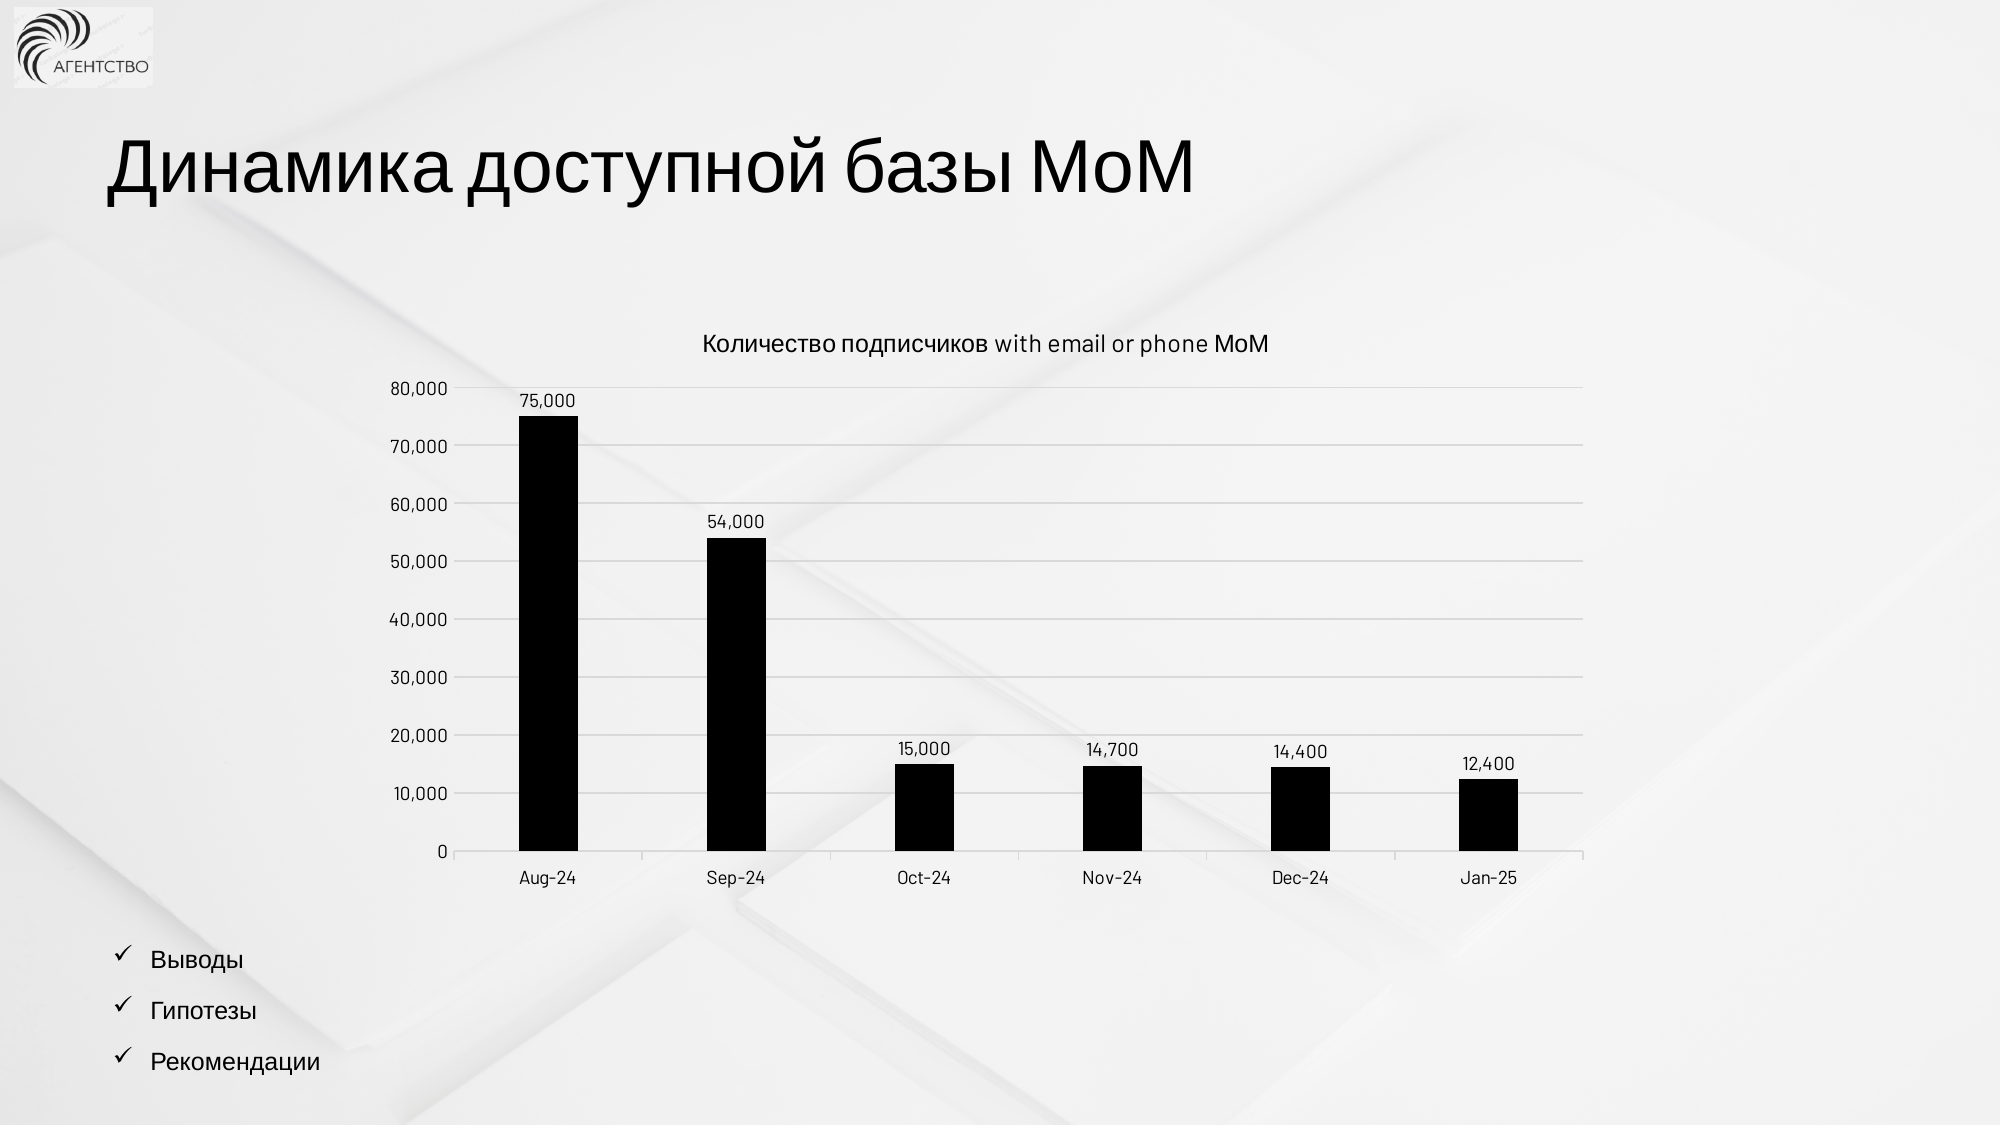

Динамика доступной базы МоМ

### Chart: Количество подписчиков with email or phone МоМ

| Category |  |
|---|---|
| 45505 | 75000.0 |
| 45536 | 54000.0 |
| 45566 | 15000.0 |
| 45597 | 14700.0 |
| 45627 | 14400.0 |
| 45658 | 12400.0 |
Выводы
Гипотезы
Рекомендации